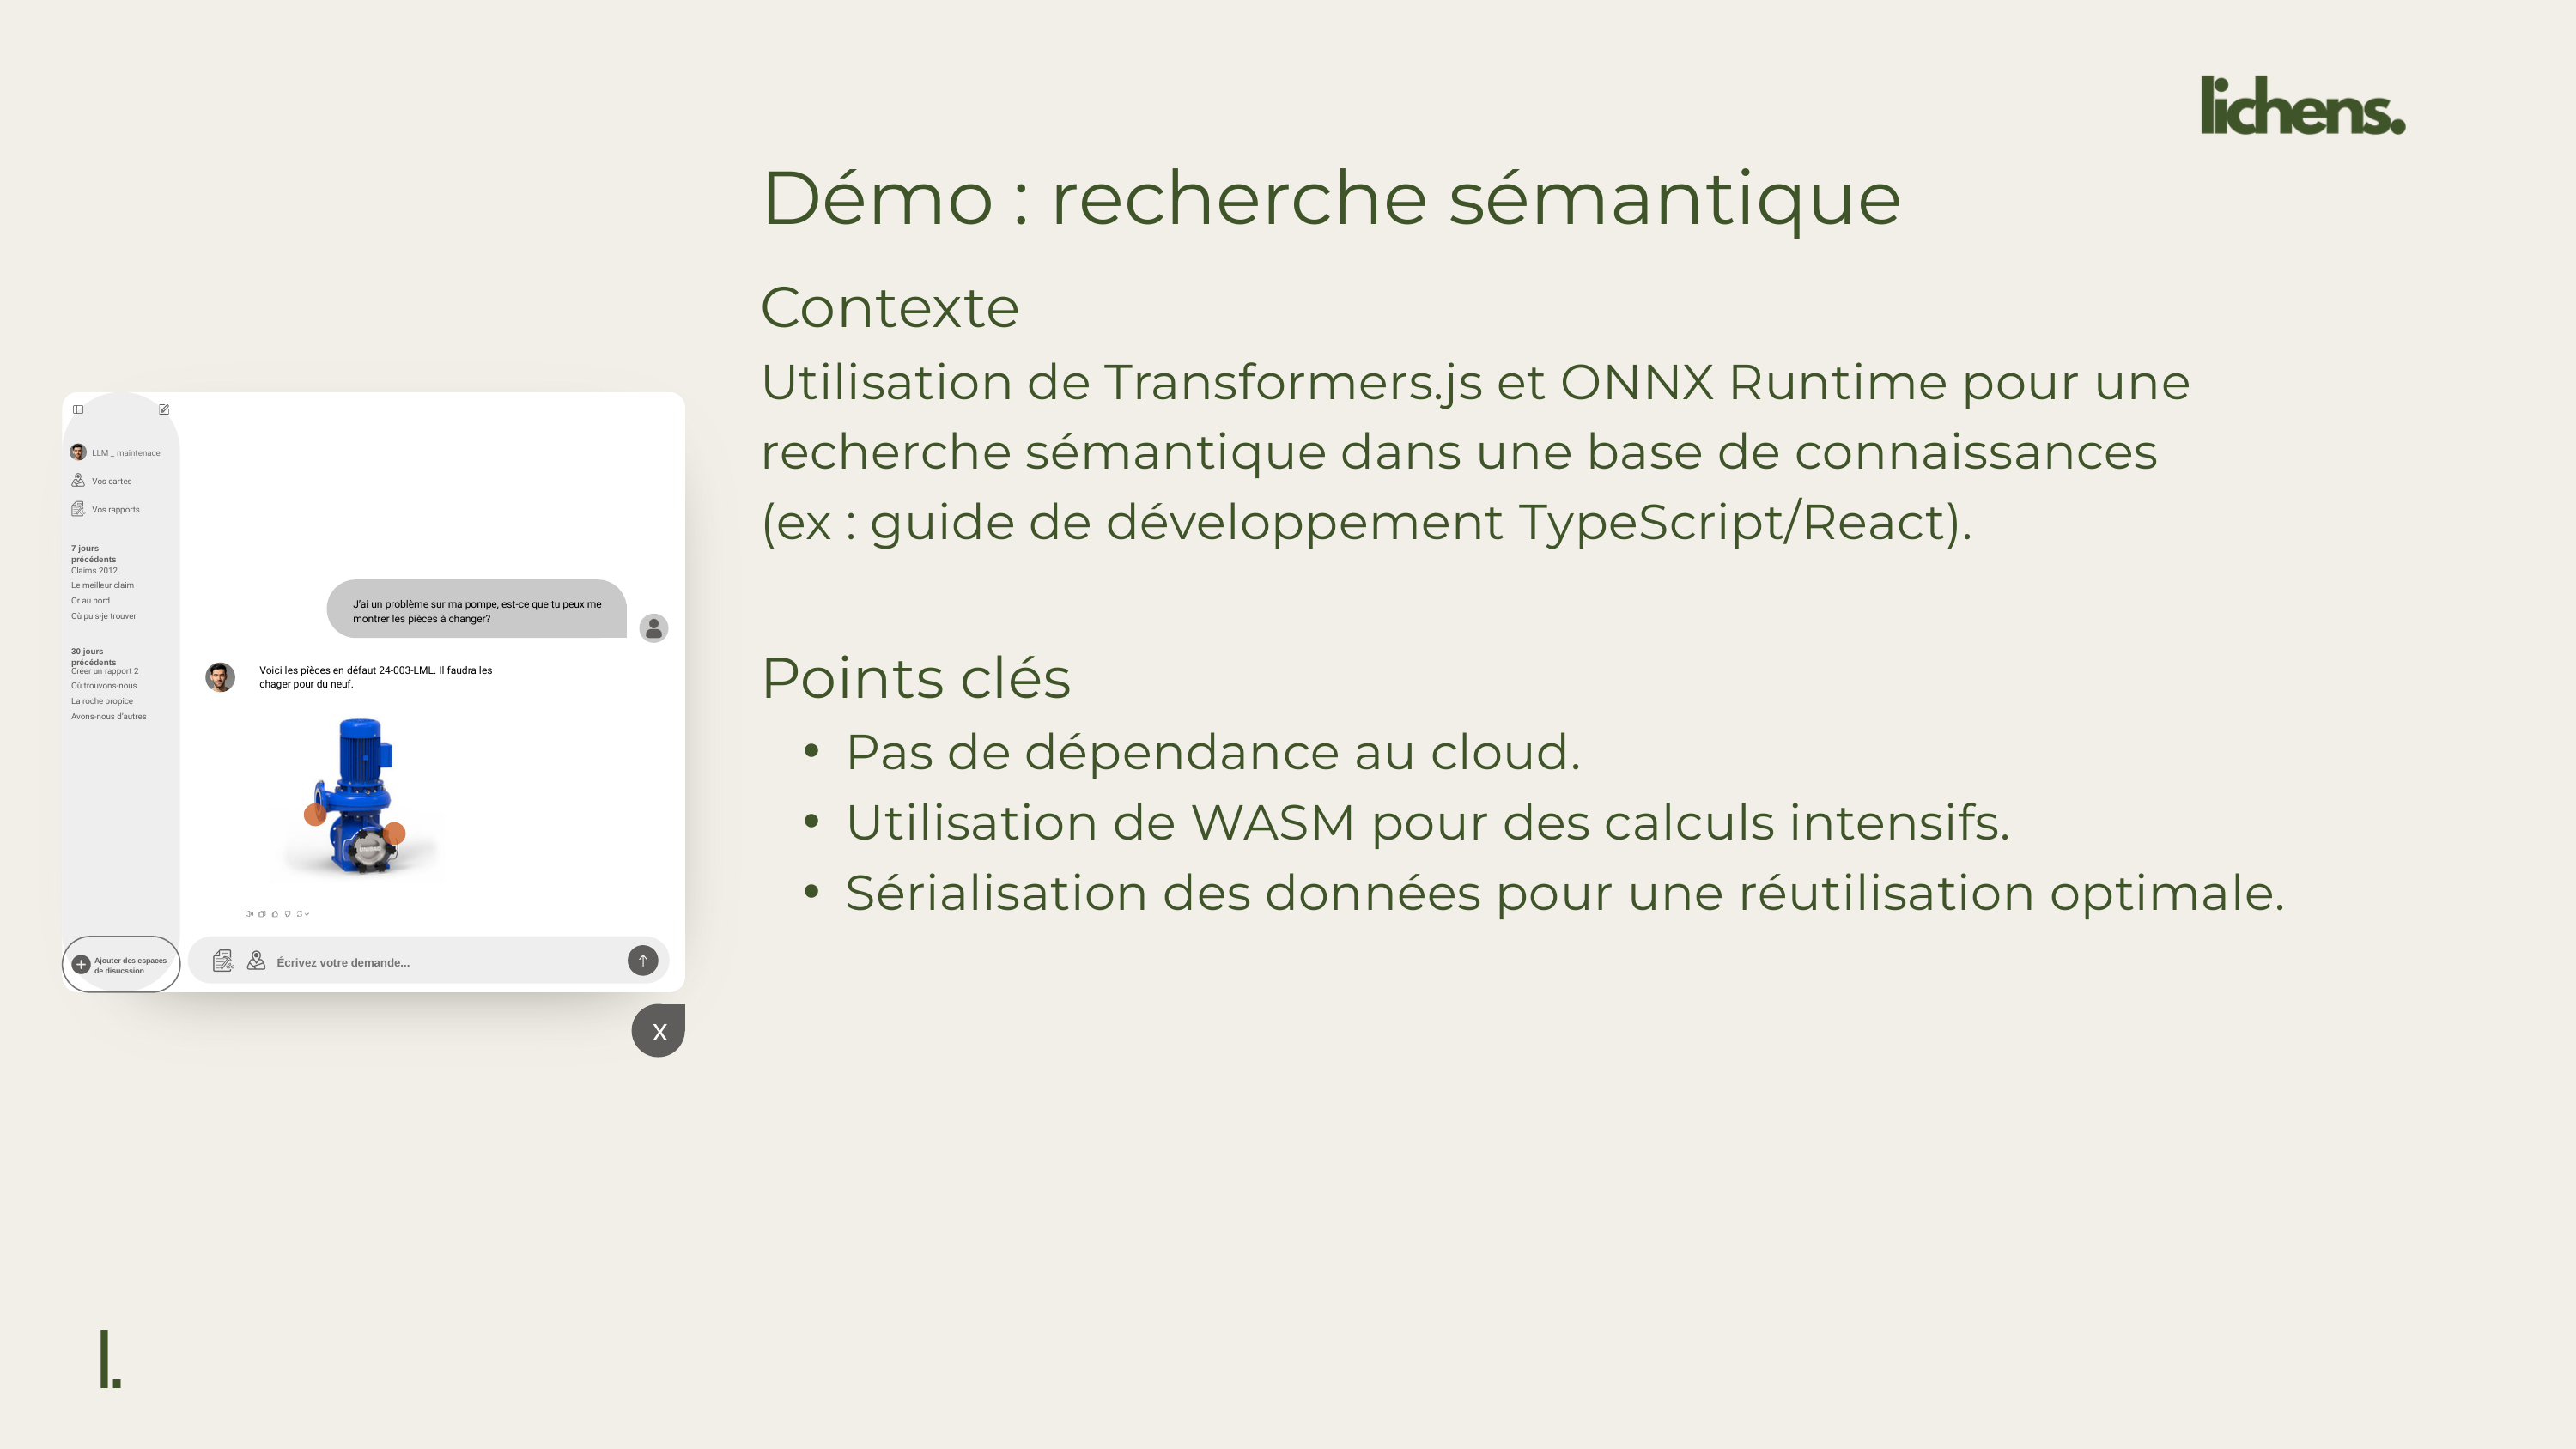

Démo : recherche sémantique
Contexte
Utilisation de Transformers.js et ONNX Runtime pour une recherche sémantique dans une base de connaissances
(ex : guide de développement TypeScript/React).

Points clés
Pas de dépendance au cloud.
Utilisation de WASM pour des calculs intensifs.
Sérialisation des données pour une réutilisation optimale.

LLM _ maintenace

Vos cartes

Vos rapports
7 jours précédents
Claims 2012
Le meilleur claim

Or au nord
J’ai un problème sur ma pompe, est-ce que tu peux me montrer les pièces à changer?

Où puis-je trouver

30 jours précédents
Voici les pîèces en défaut 24-003-LML. Il faudra les chager pour du neuf.

Créer un rapport 2
Où trouvons-nous
La roche propice

Avons-nous d’autres

Écrivez votre demande...

Ajouter des espaces de disucssion

x

l.